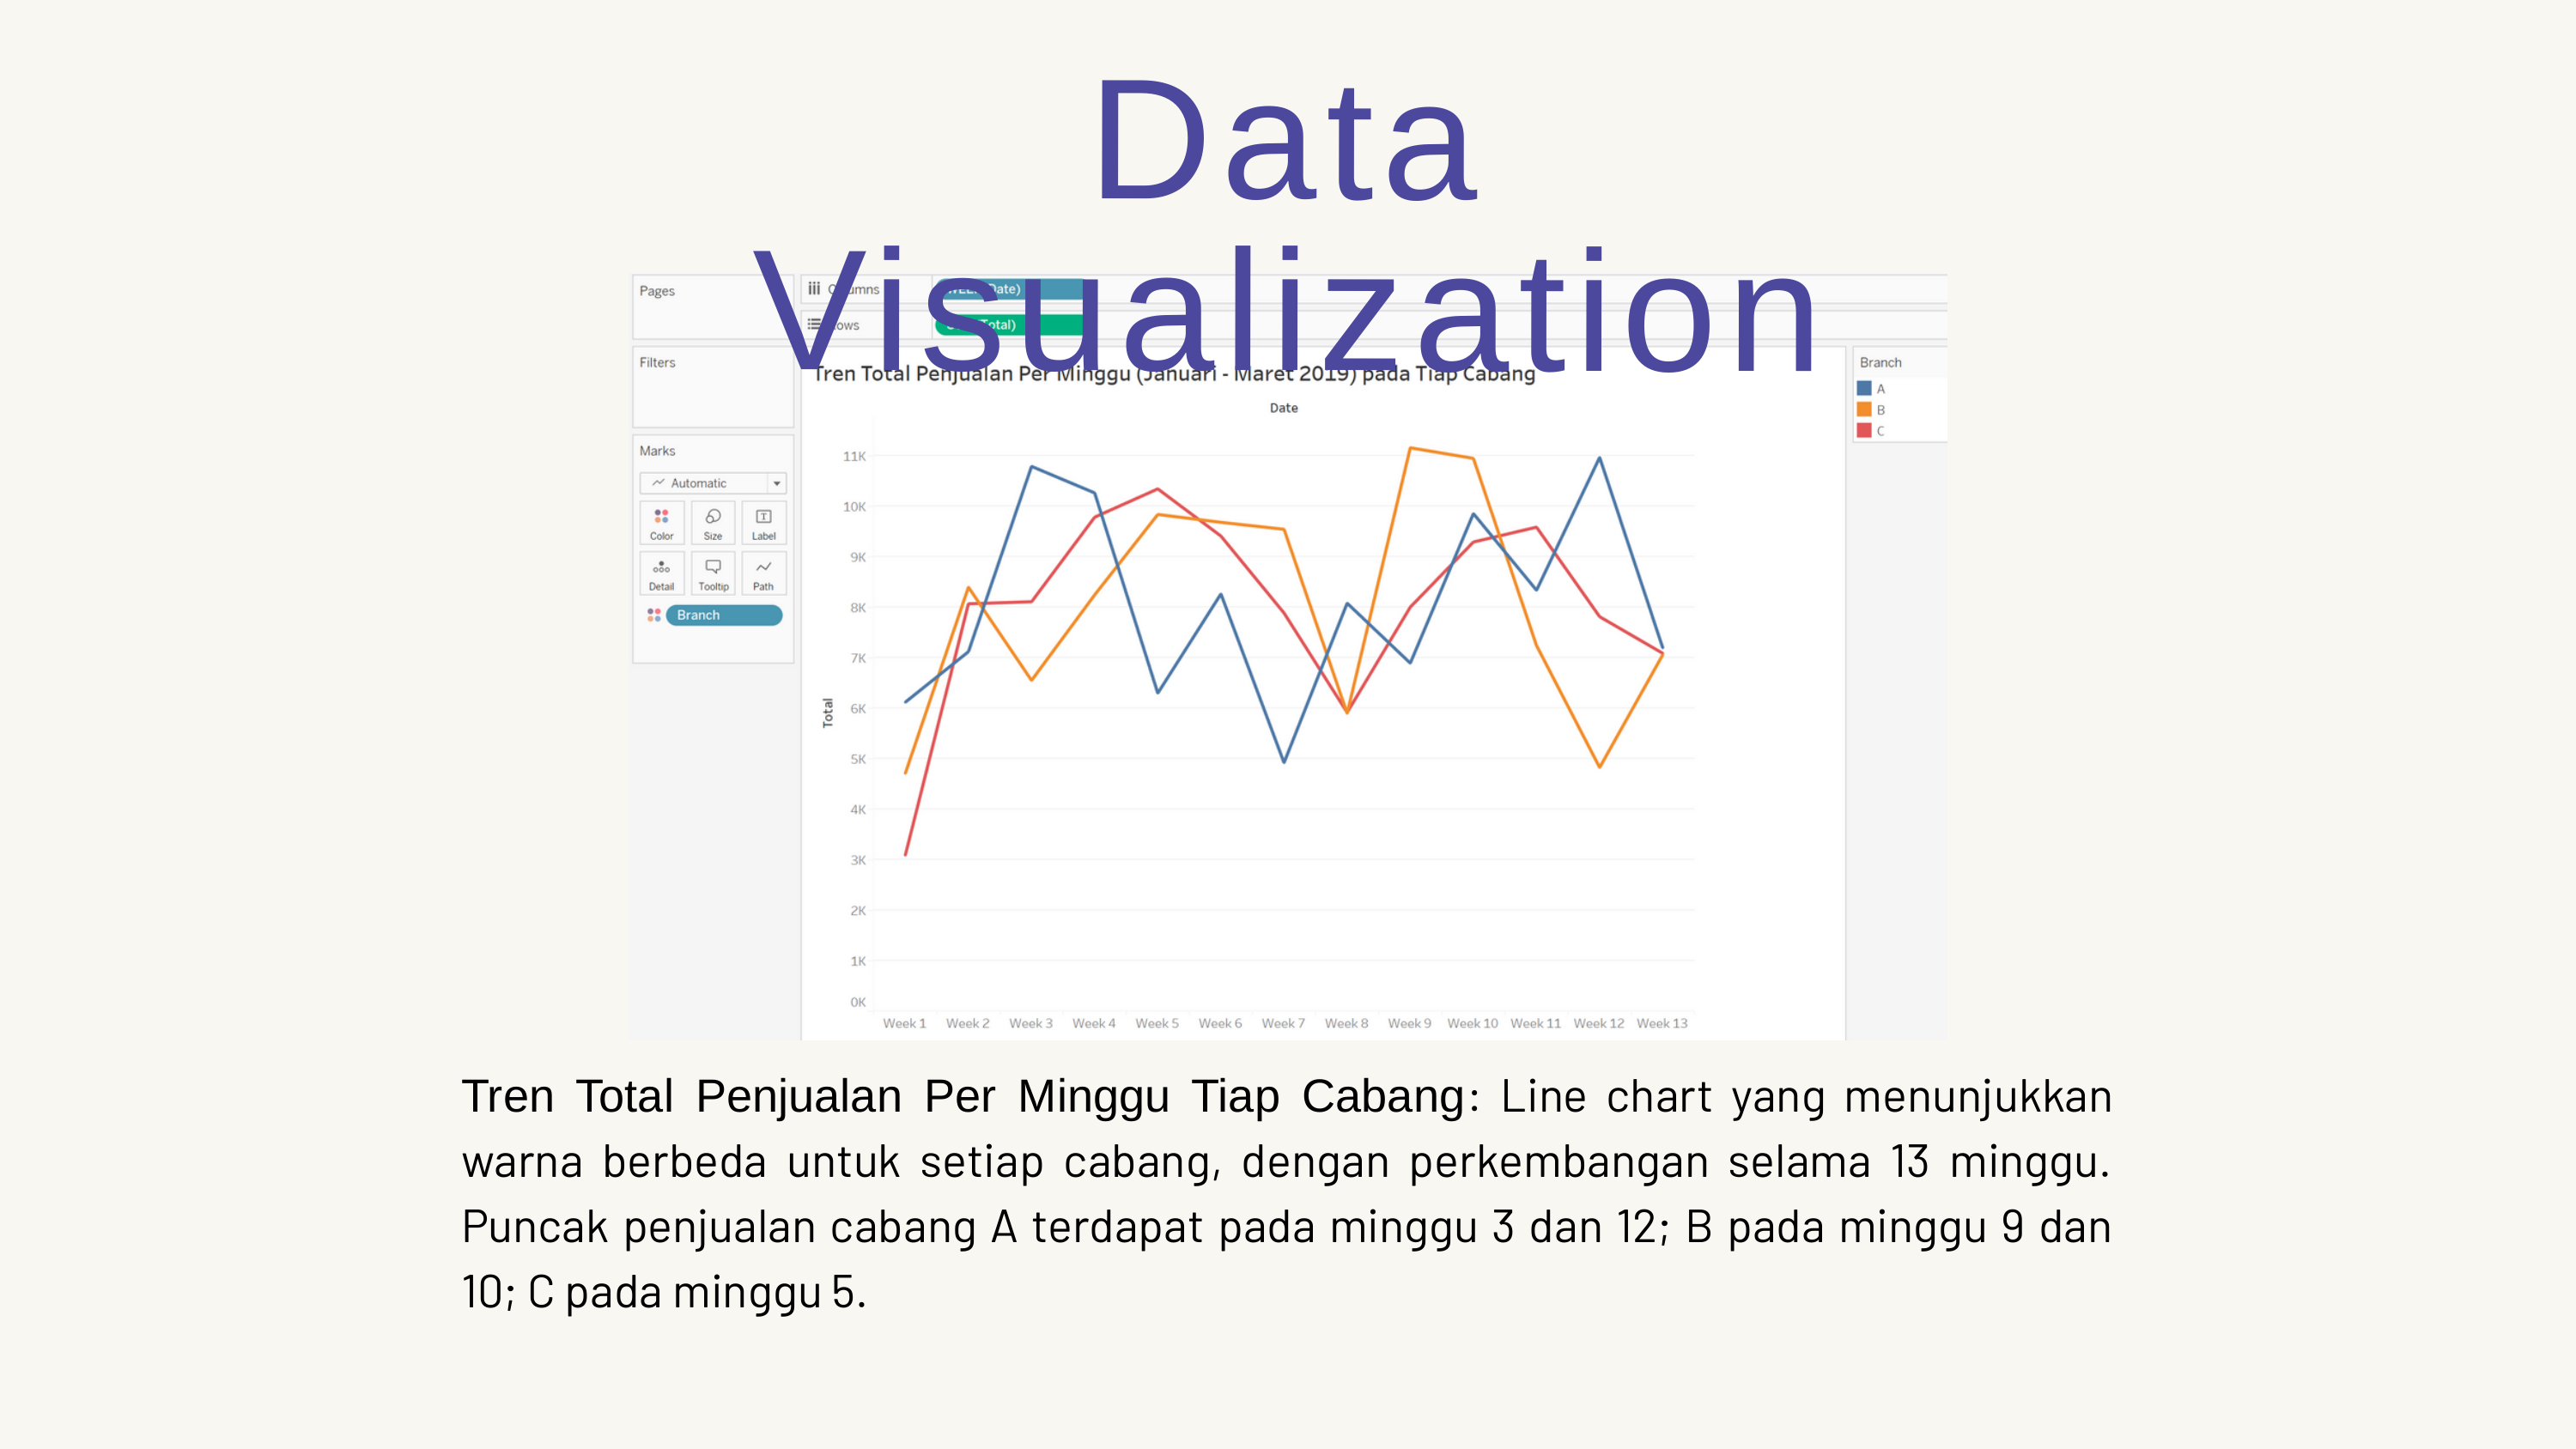

Data Visualization

Tren Total Penjualan Per Minggu Tiap Cabang: Line chart yang menunjukkan warna berbeda untuk setiap cabang, dengan perkembangan selama 13 minggu. Puncak penjualan cabang A terdapat pada minggu 3 dan 12; B pada minggu 9 dan 10; C pada minggu 5.